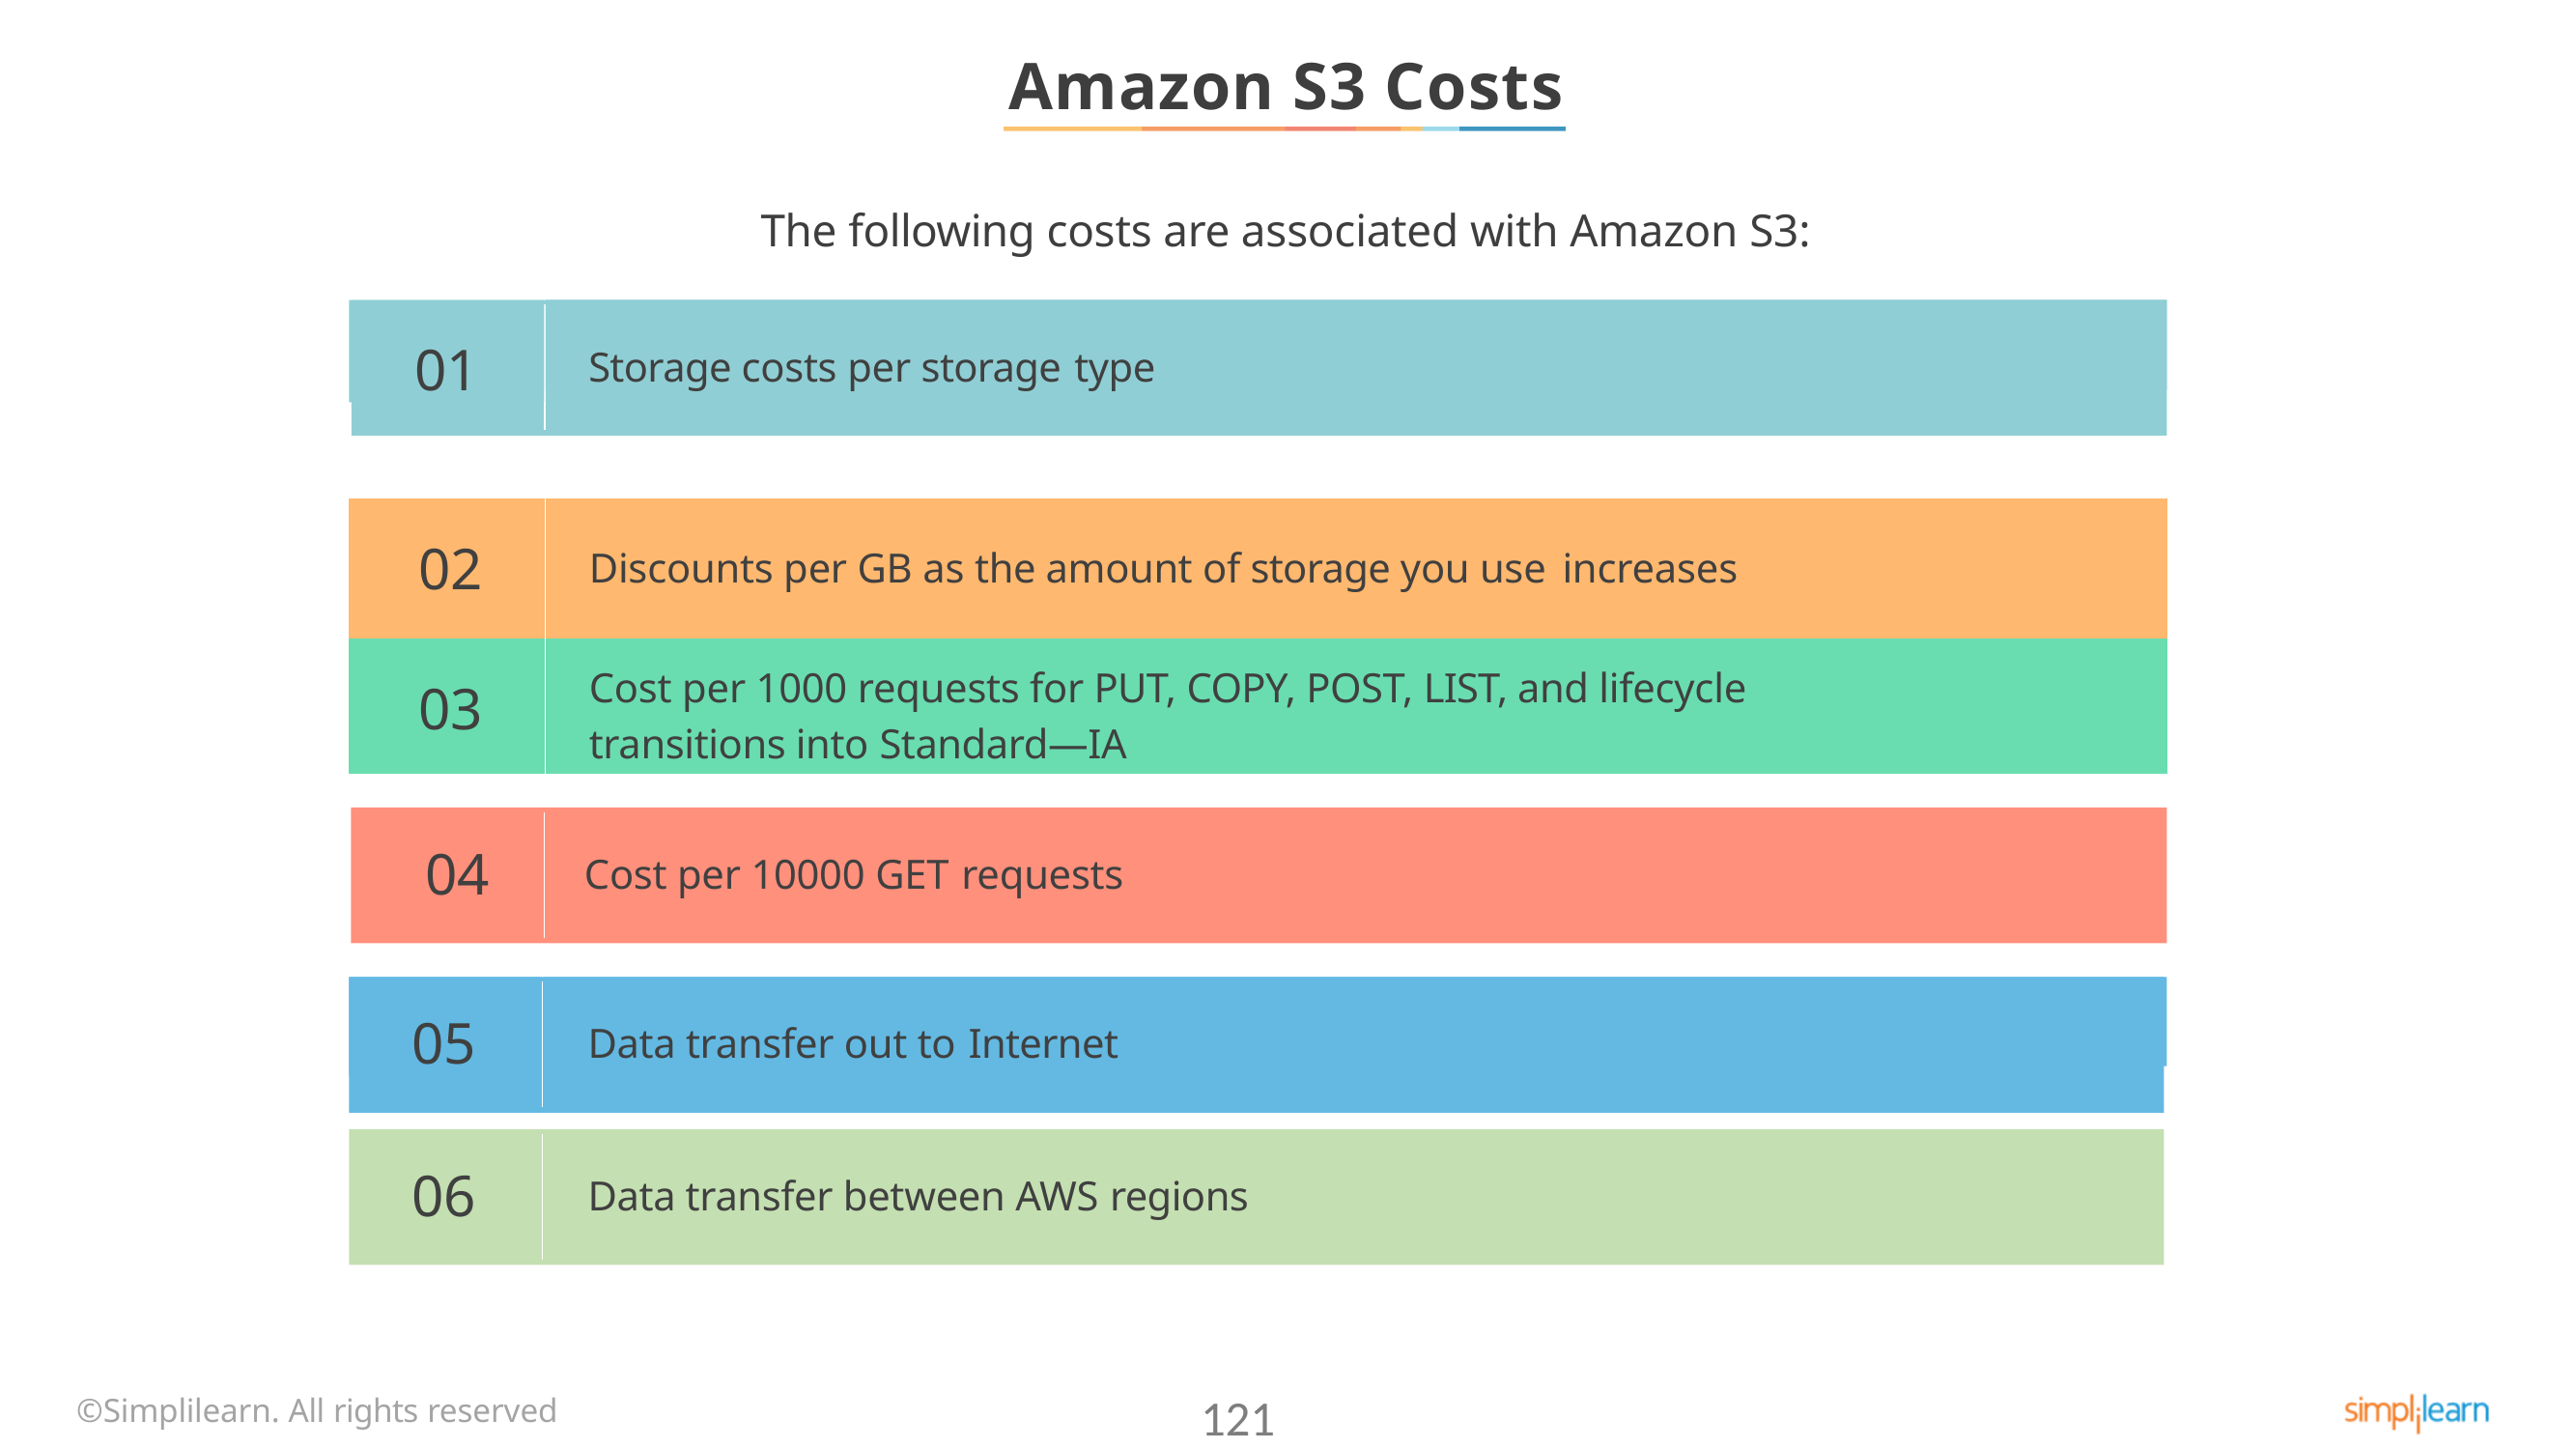

# Amazon S3 Costs

The following costs are associated with Amazon S3:
01

Storage costs per storage type
| 02 | Discounts per GB as the amount of storage you use increases |
| --- | --- |
| 03 | Cost per 1000 requests for PUT, COPY, POST, LIST, and lifecycle transitions into Standard—IA |

04
Cost per 10000 GET requests

05
Data transfer out to Internet

06
Data transfer between AWS regions
©Simplilearn. All rights reserved
121